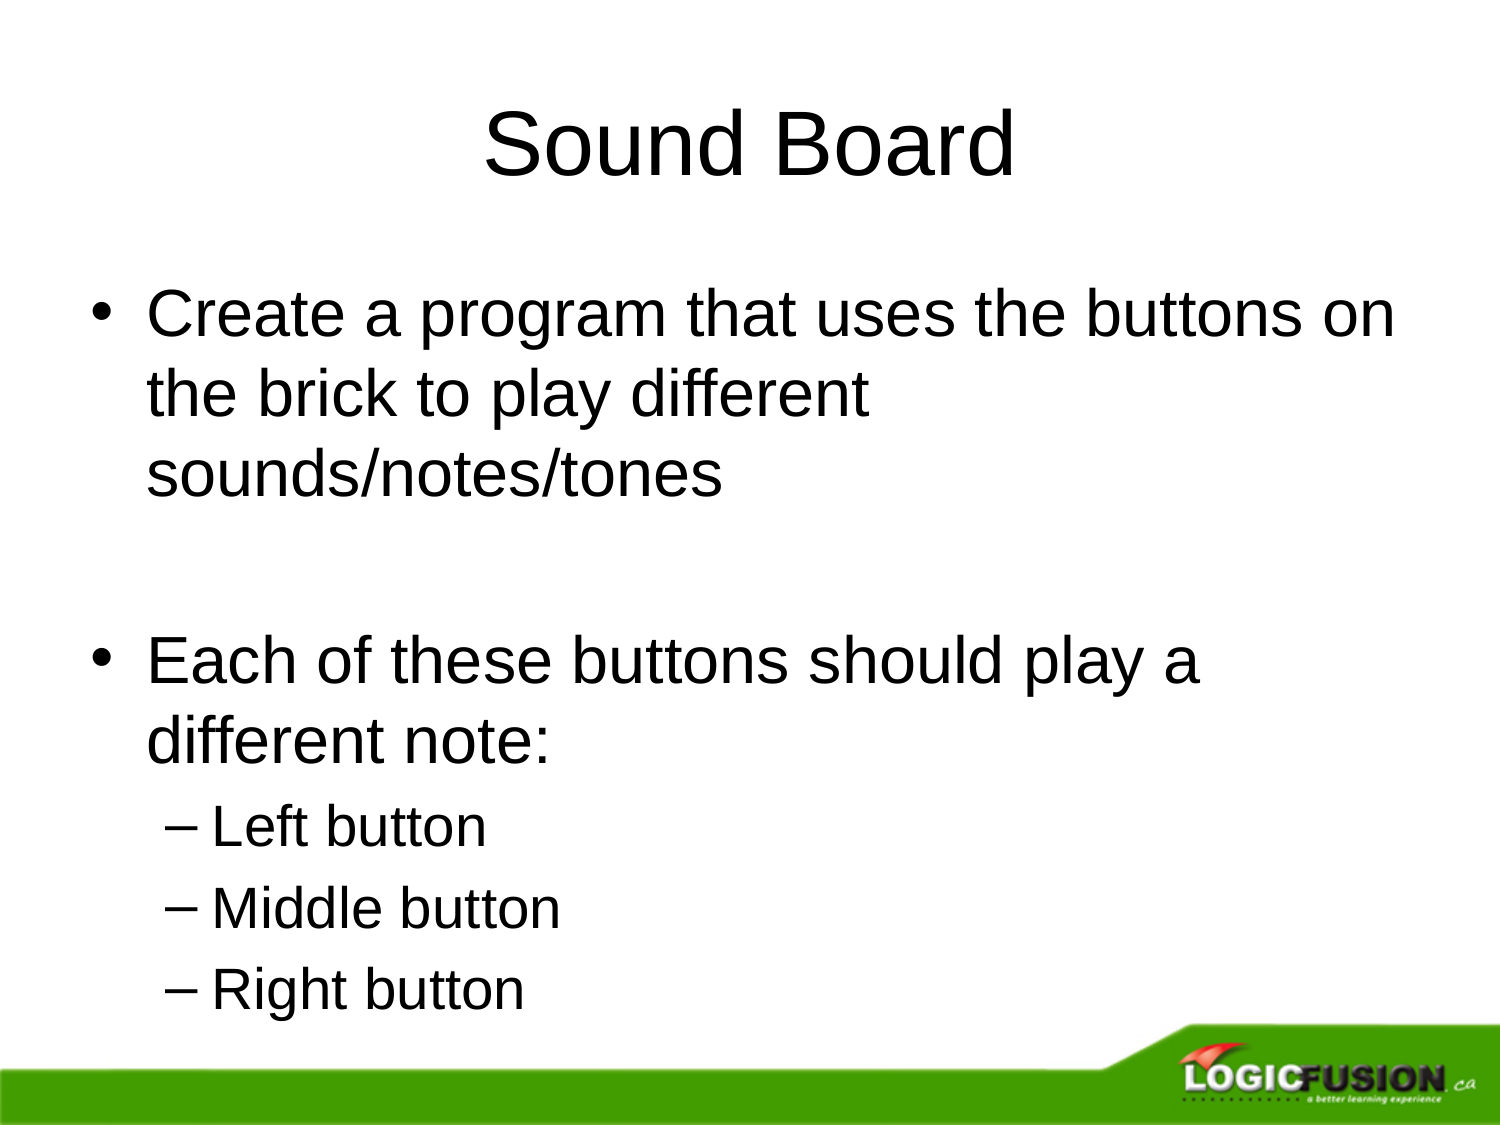

# Sound Board
Create a program that uses the buttons on the brick to play different sounds/notes/tones

Each of these buttons should play a different note:
Left button
Middle button
Right button